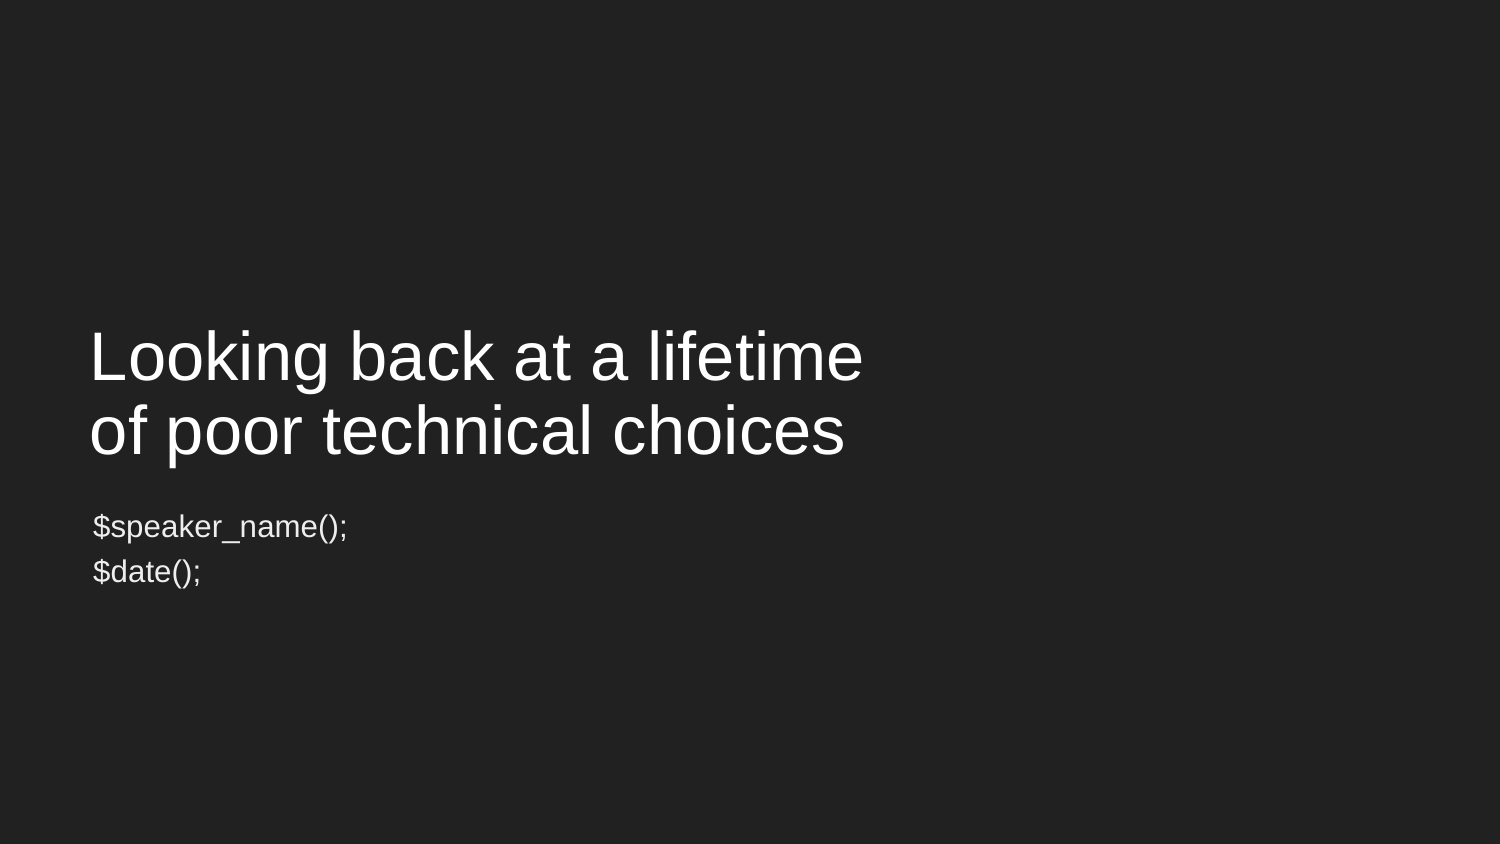

# Looking back at a lifetime
of poor technical choices
$speaker_name();
$date();